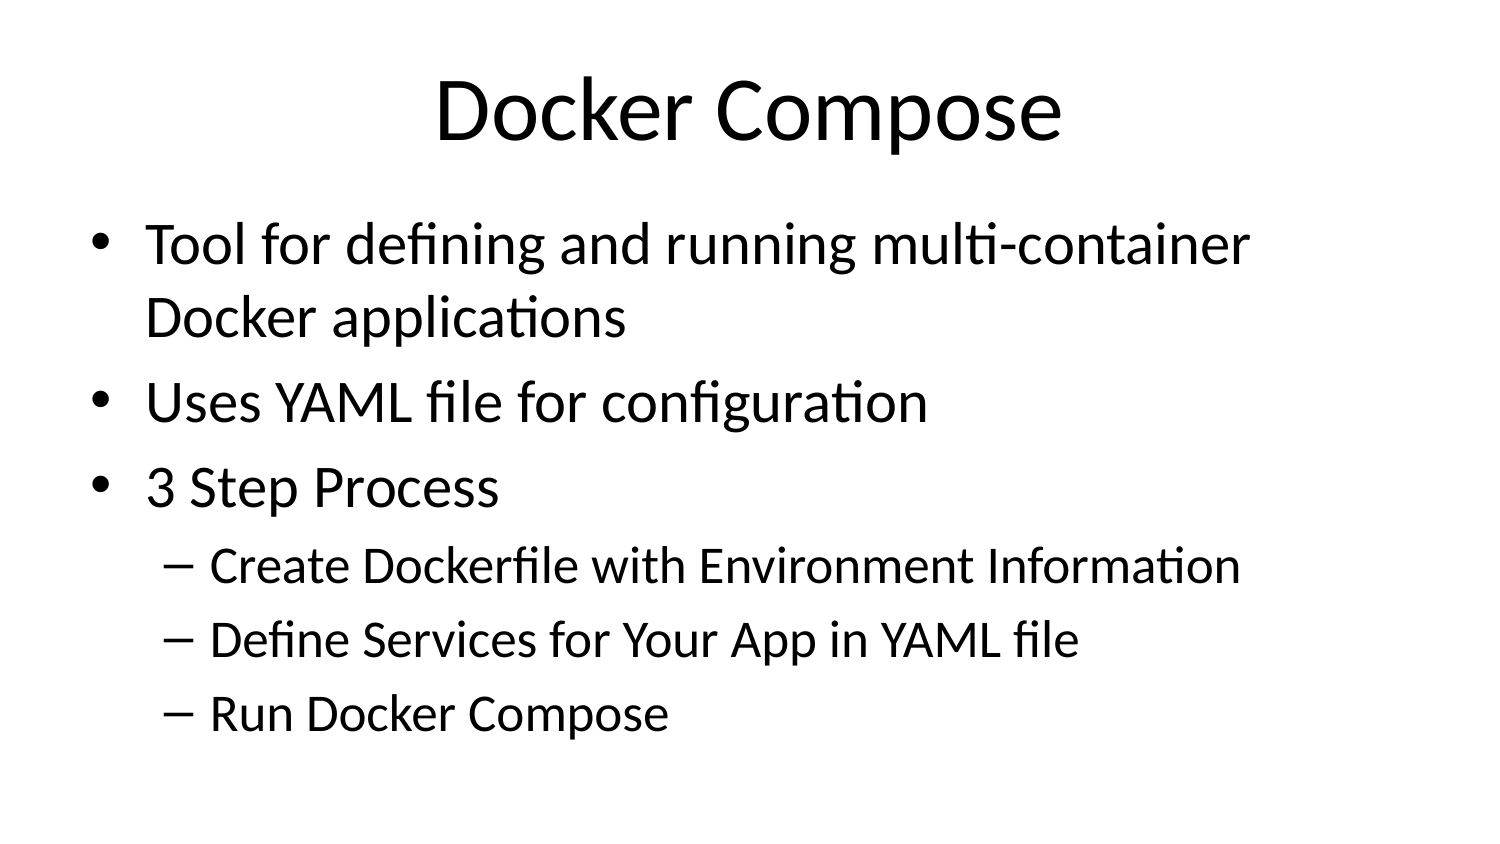

# Docker Compose
Tool for defining and running multi-container Docker applications
Uses YAML file for configuration
3 Step Process
Create Dockerfile with Environment Information
Define Services for Your App in YAML file
Run Docker Compose